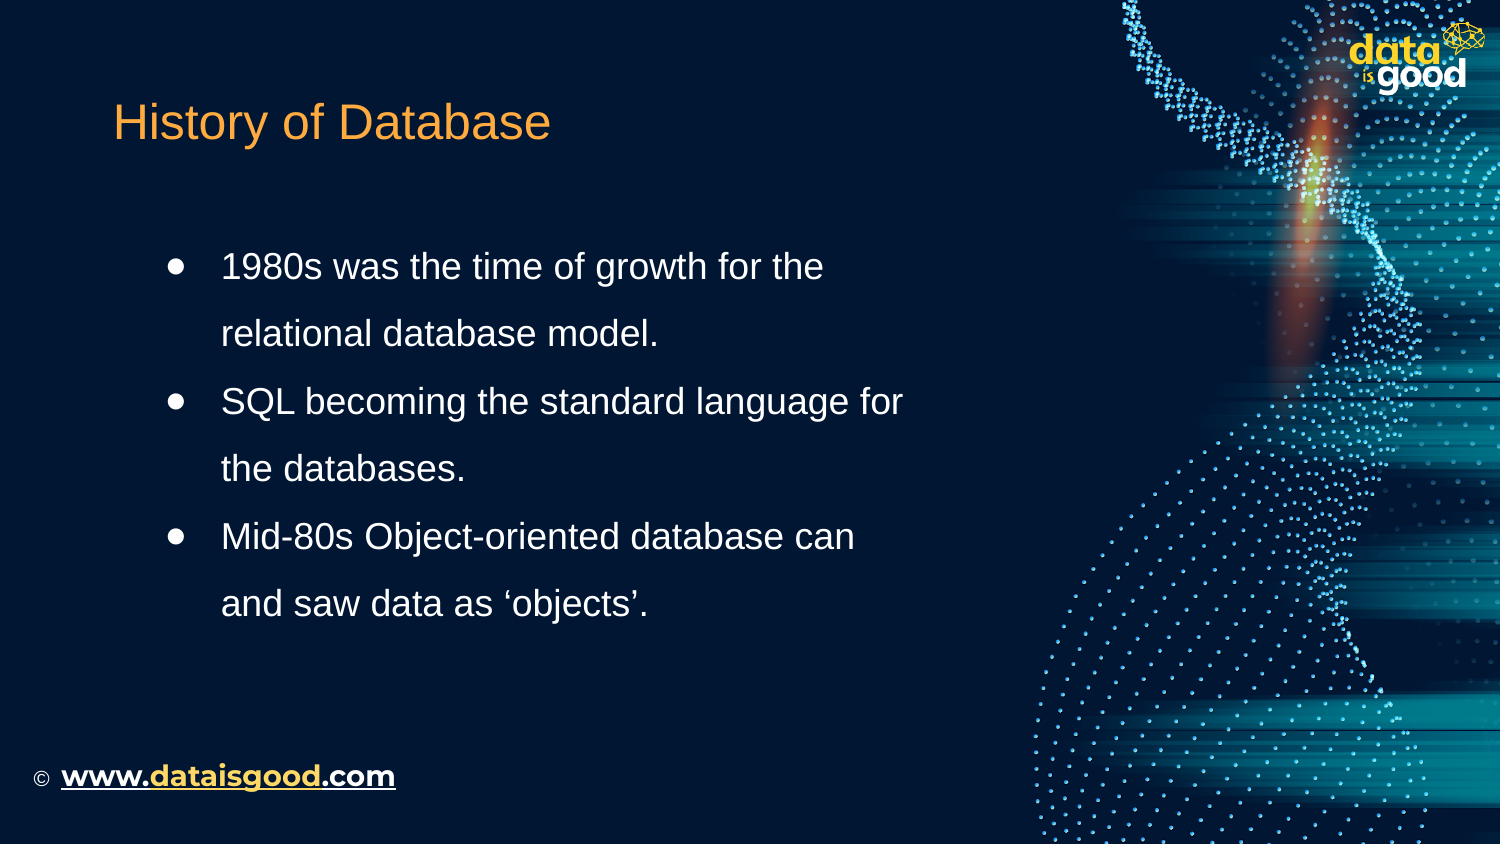

# History of Database
1980s was the time of growth for the relational database model.
SQL becoming the standard language for the databases.
Mid-80s Object-oriented database can and saw data as ‘objects’.